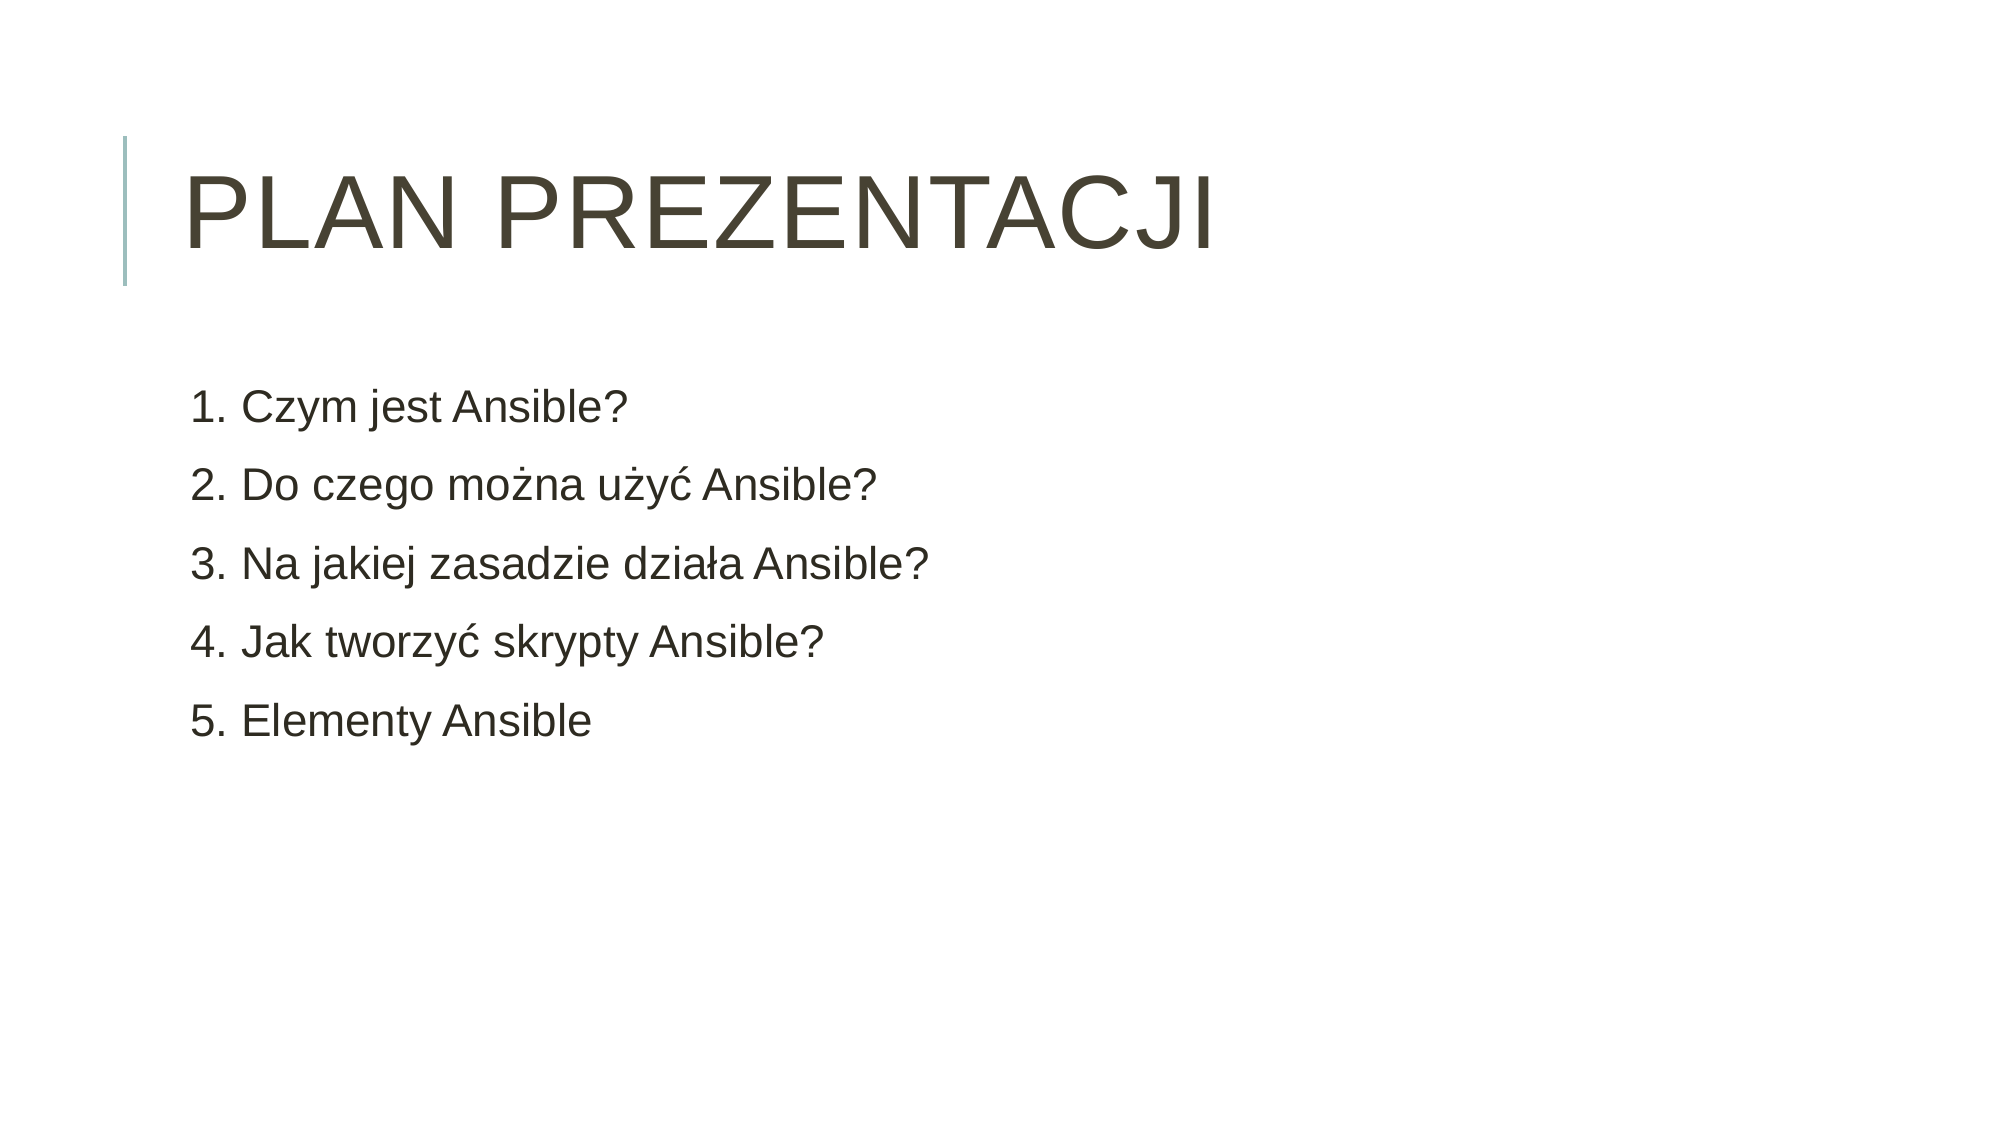

# Plan prezentacji
1. Czym jest Ansible?
2. Do czego można użyć Ansible?
3. Na jakiej zasadzie działa Ansible?
4. Jak tworzyć skrypty Ansible?
5. Elementy Ansible